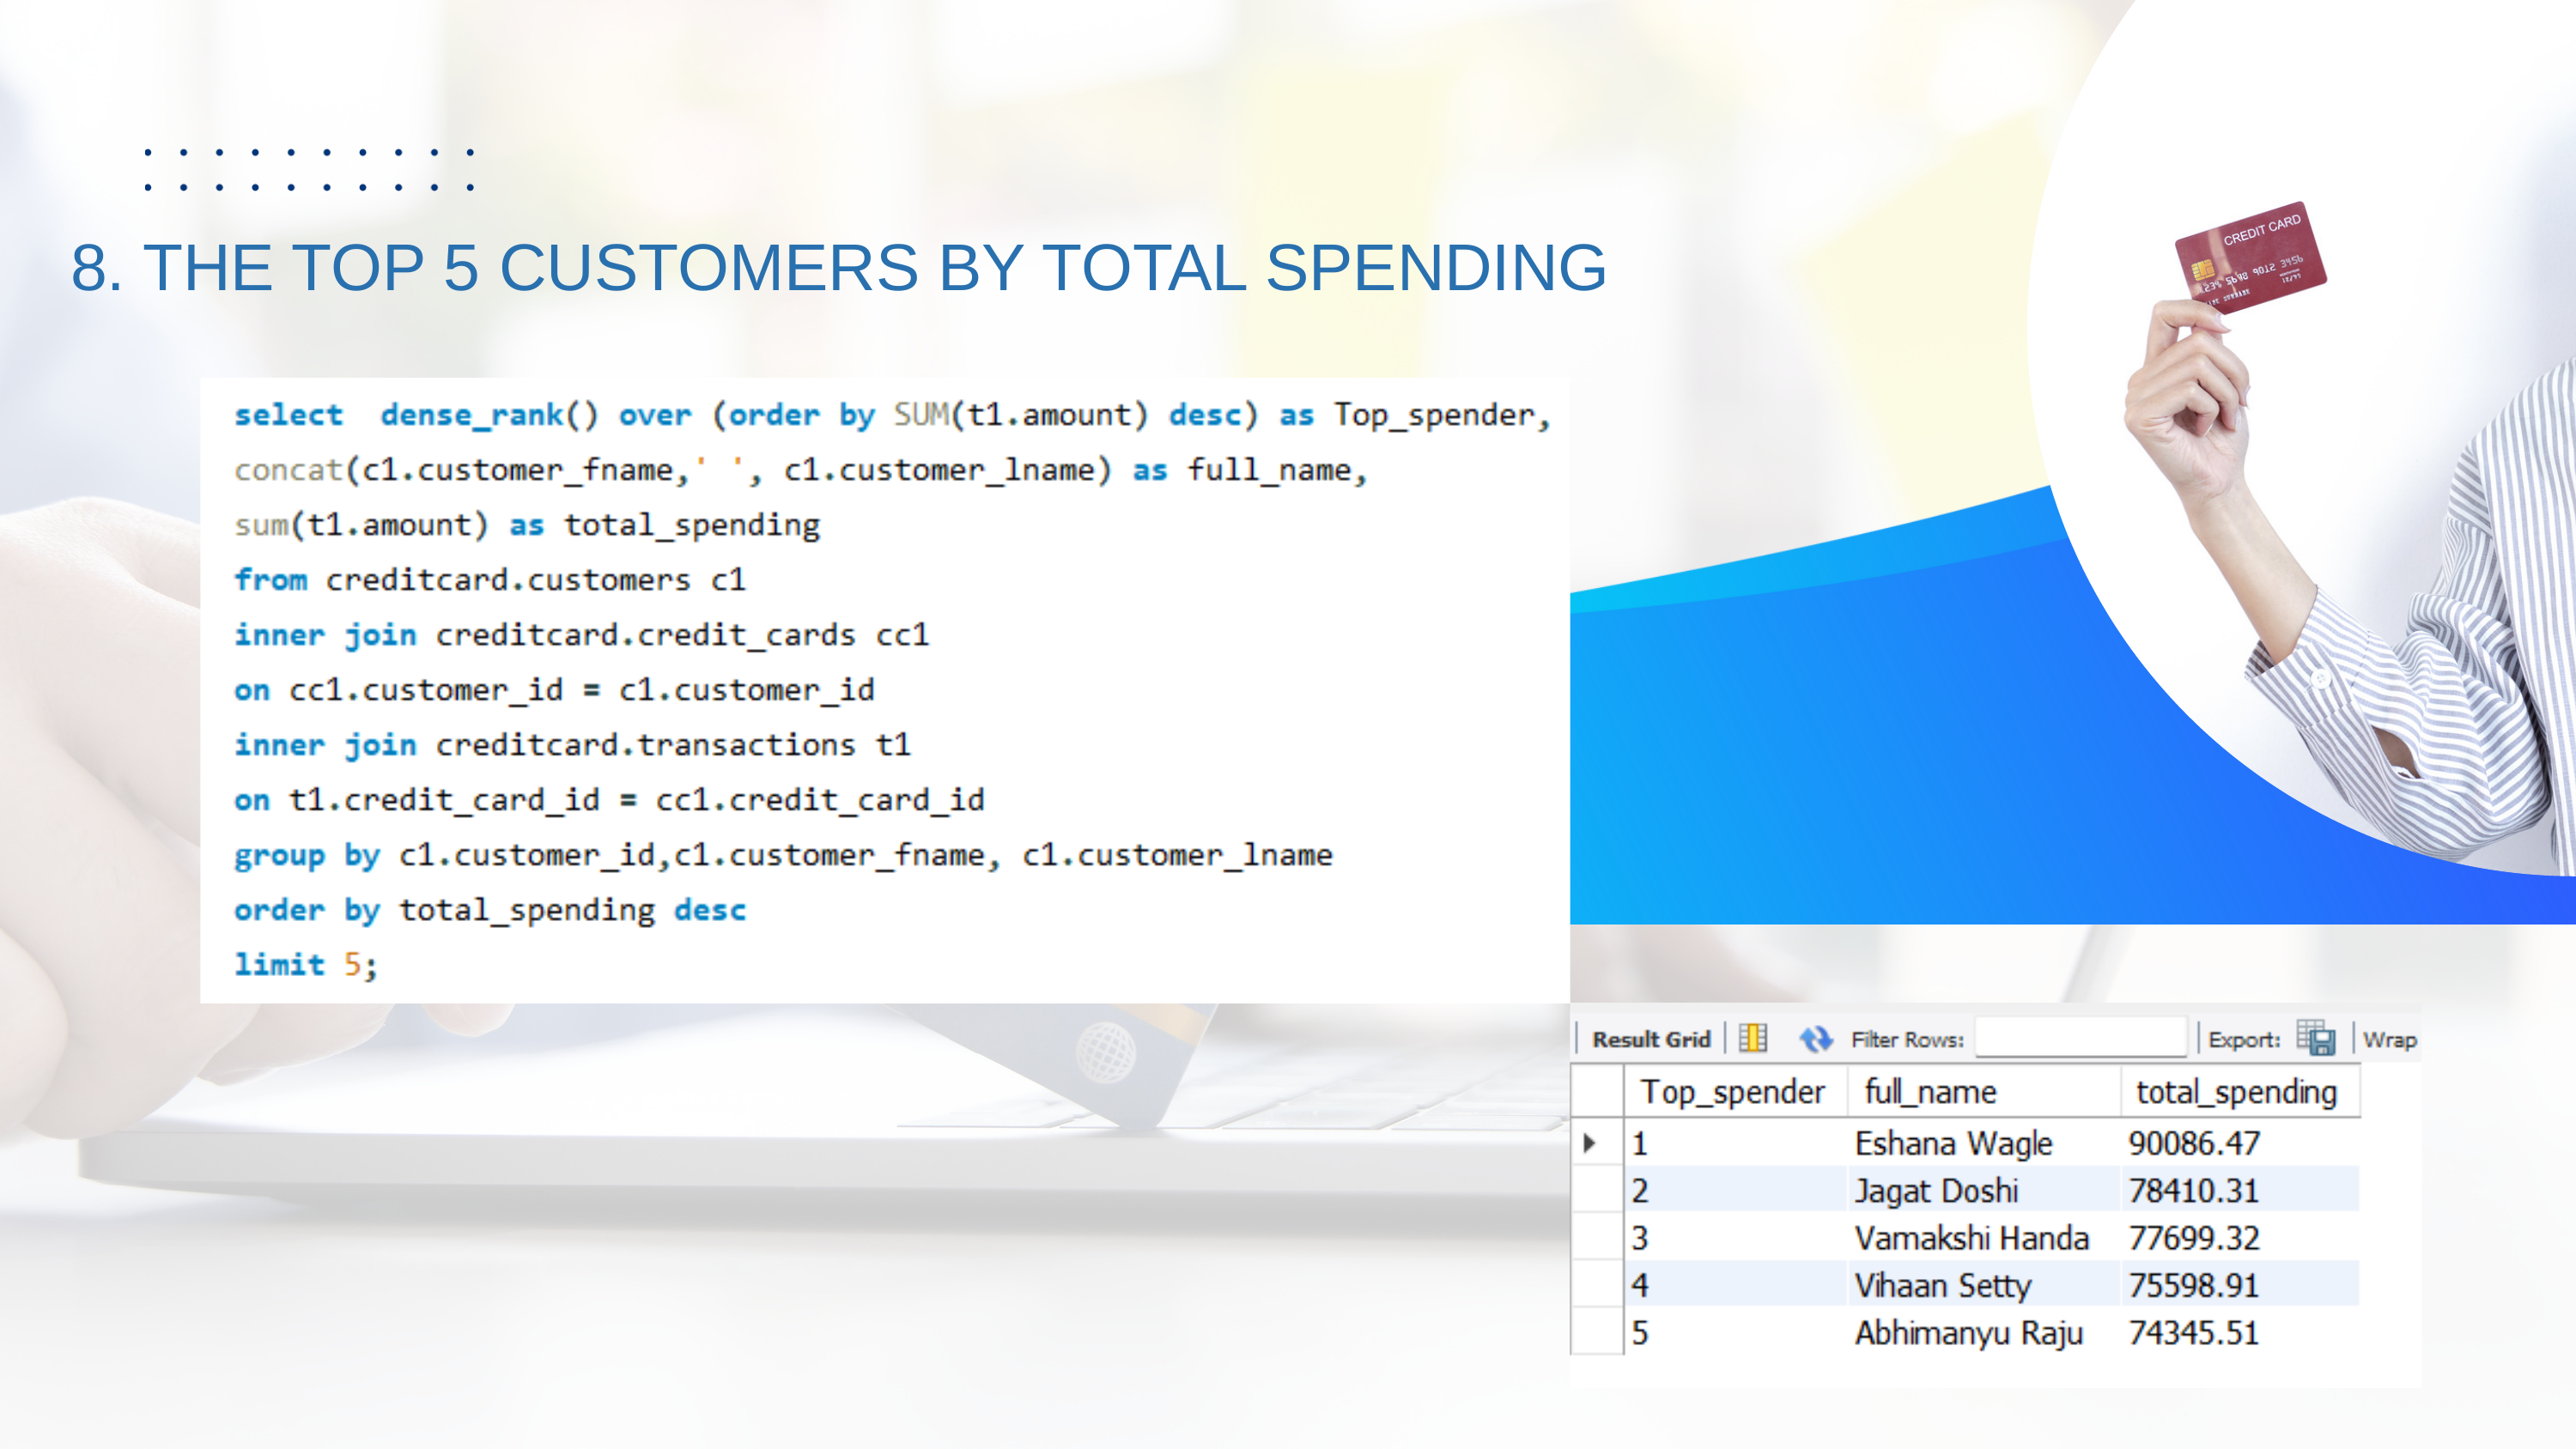

8. THE TOP 5 CUSTOMERS BY TOTAL SPENDING